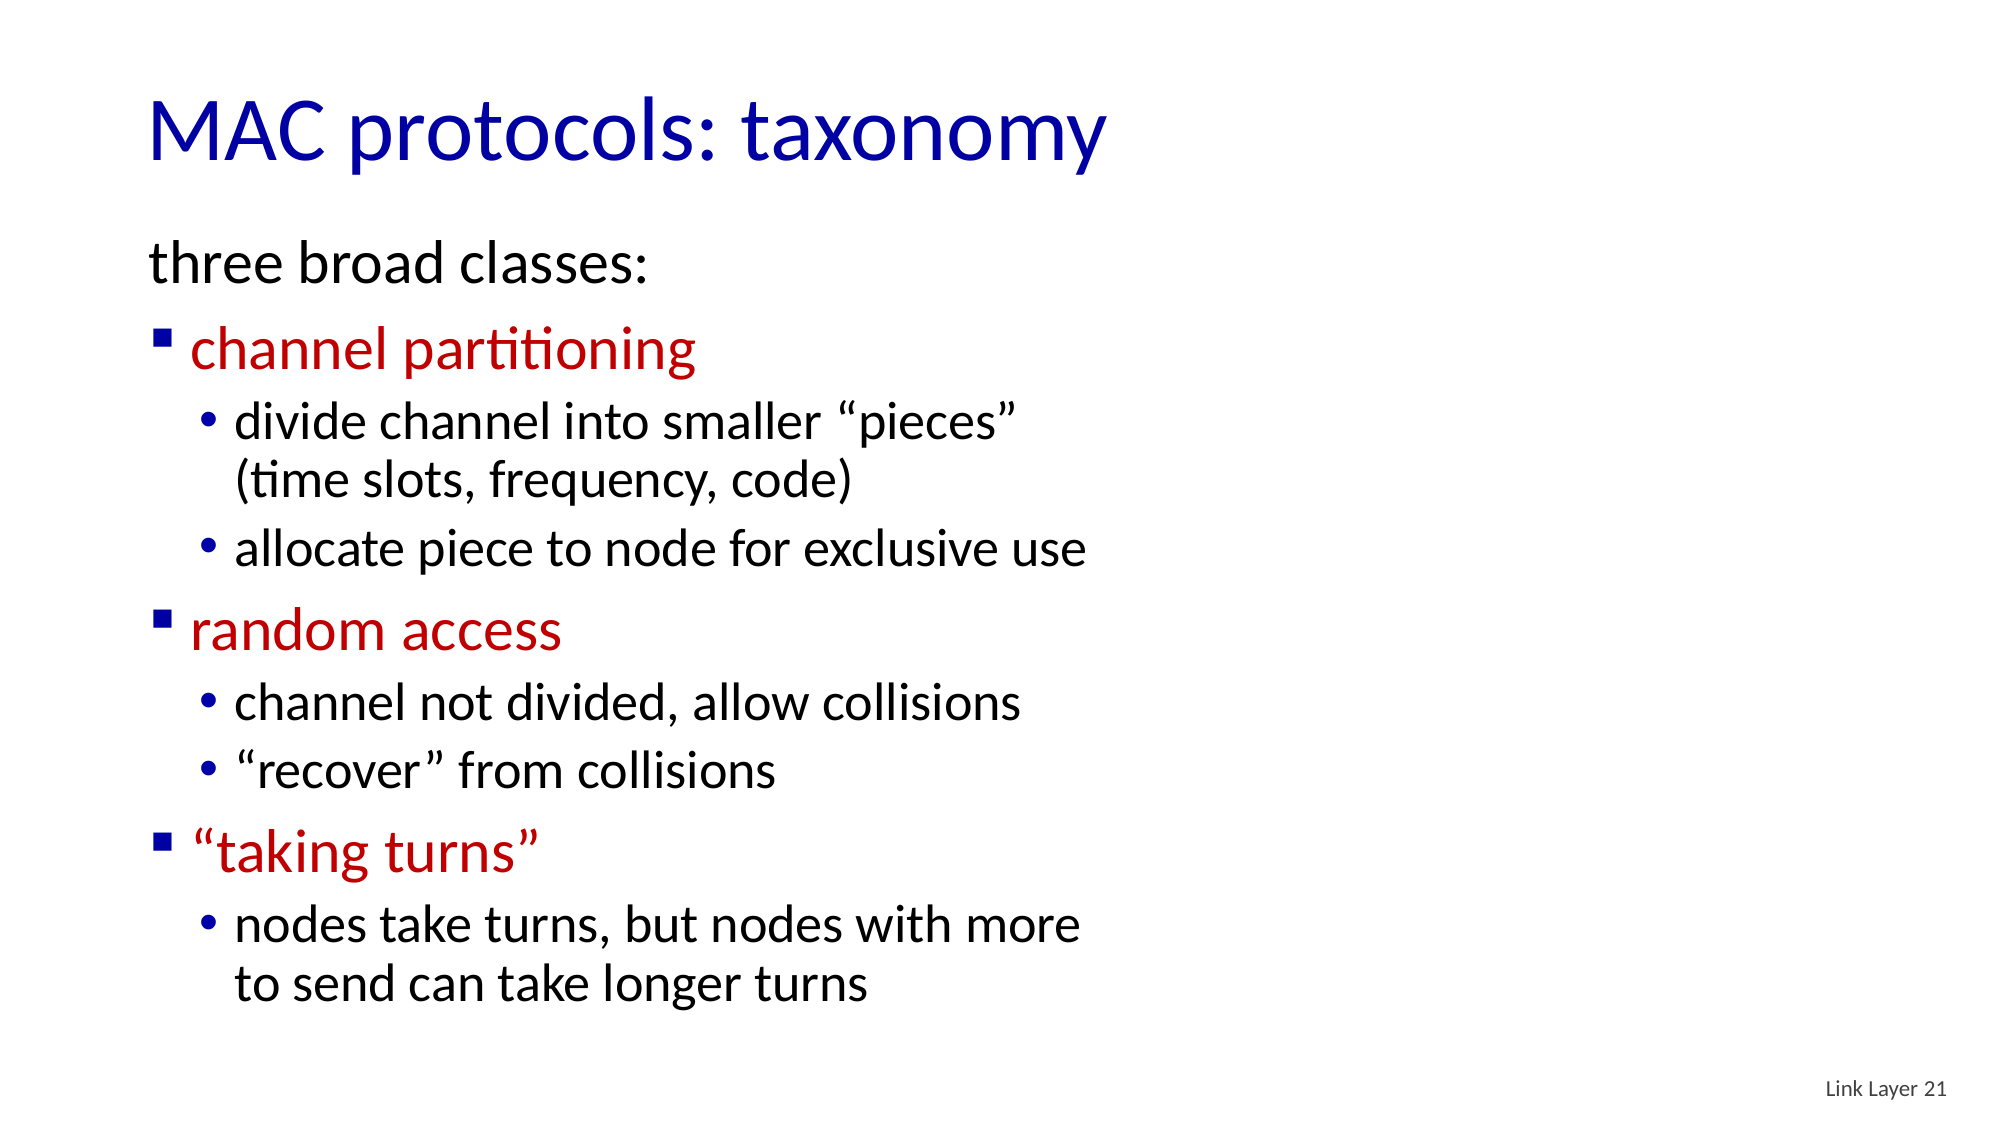

# MAC protocols: taxonomy
three broad classes:
channel partitioning
divide channel into smaller “pieces” (time slots, frequency, code)
allocate piece to node for exclusive use
random access
channel not divided, allow collisions
“recover” from collisions
“taking turns”
nodes take turns, but nodes with more to send can take longer turns
Link Layer 21